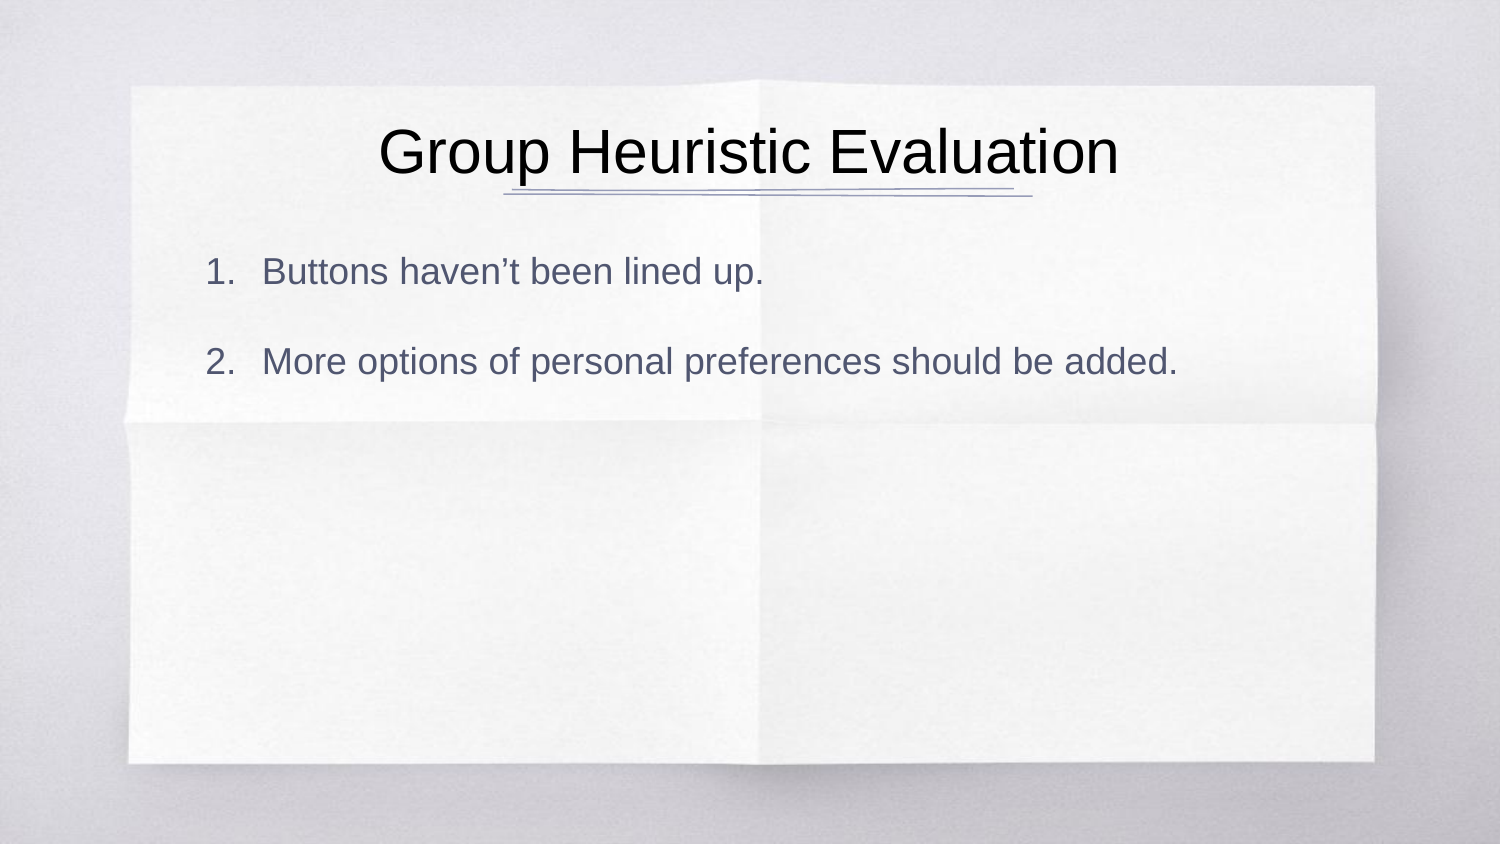

# Group Heuristic Evaluation
Buttons haven’t been lined up.

More options of personal preferences should be added.